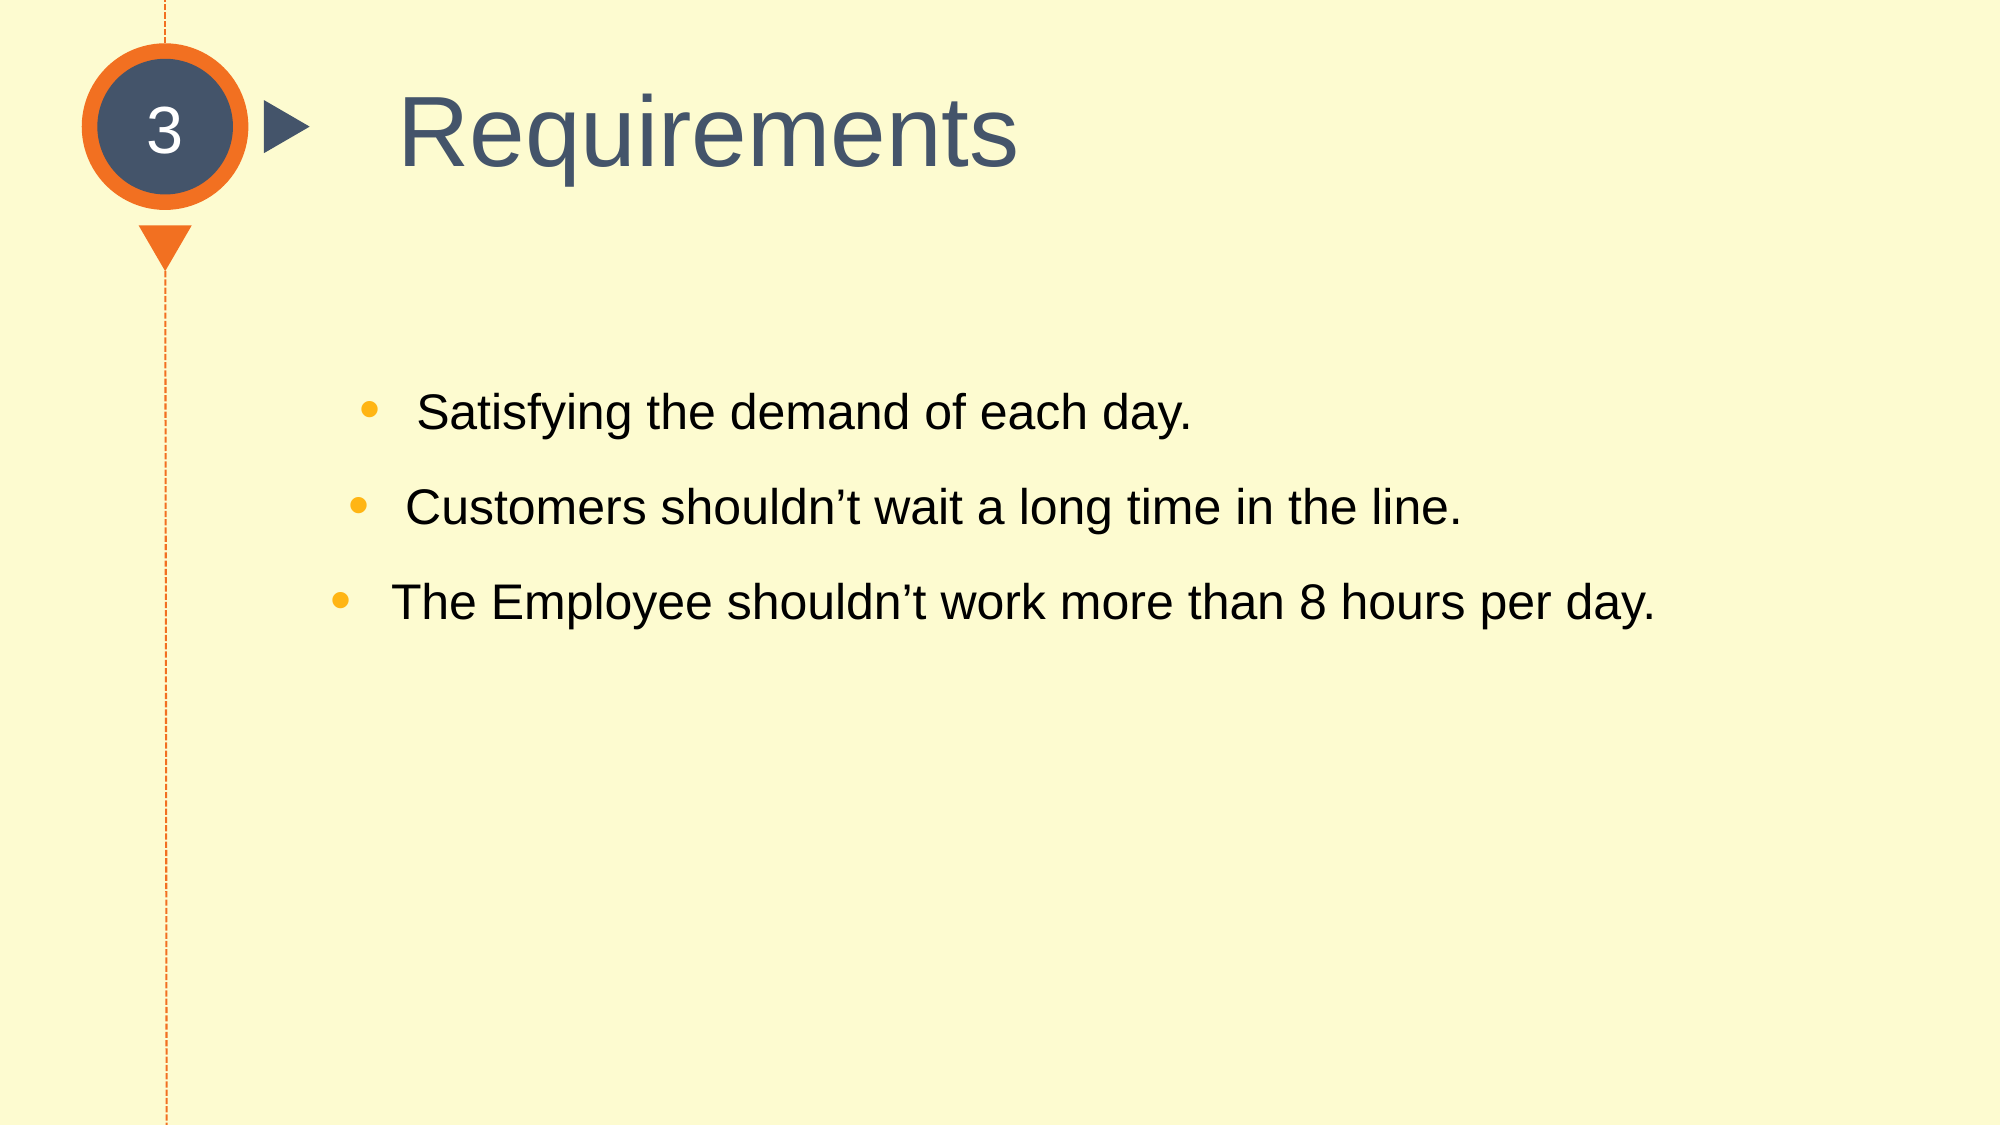

3
Requirements

Satisfying the demand of each day.
Customers shouldn’t wait a long time in the line.
 The Employee shouldn’t work more than 8 hours per day.